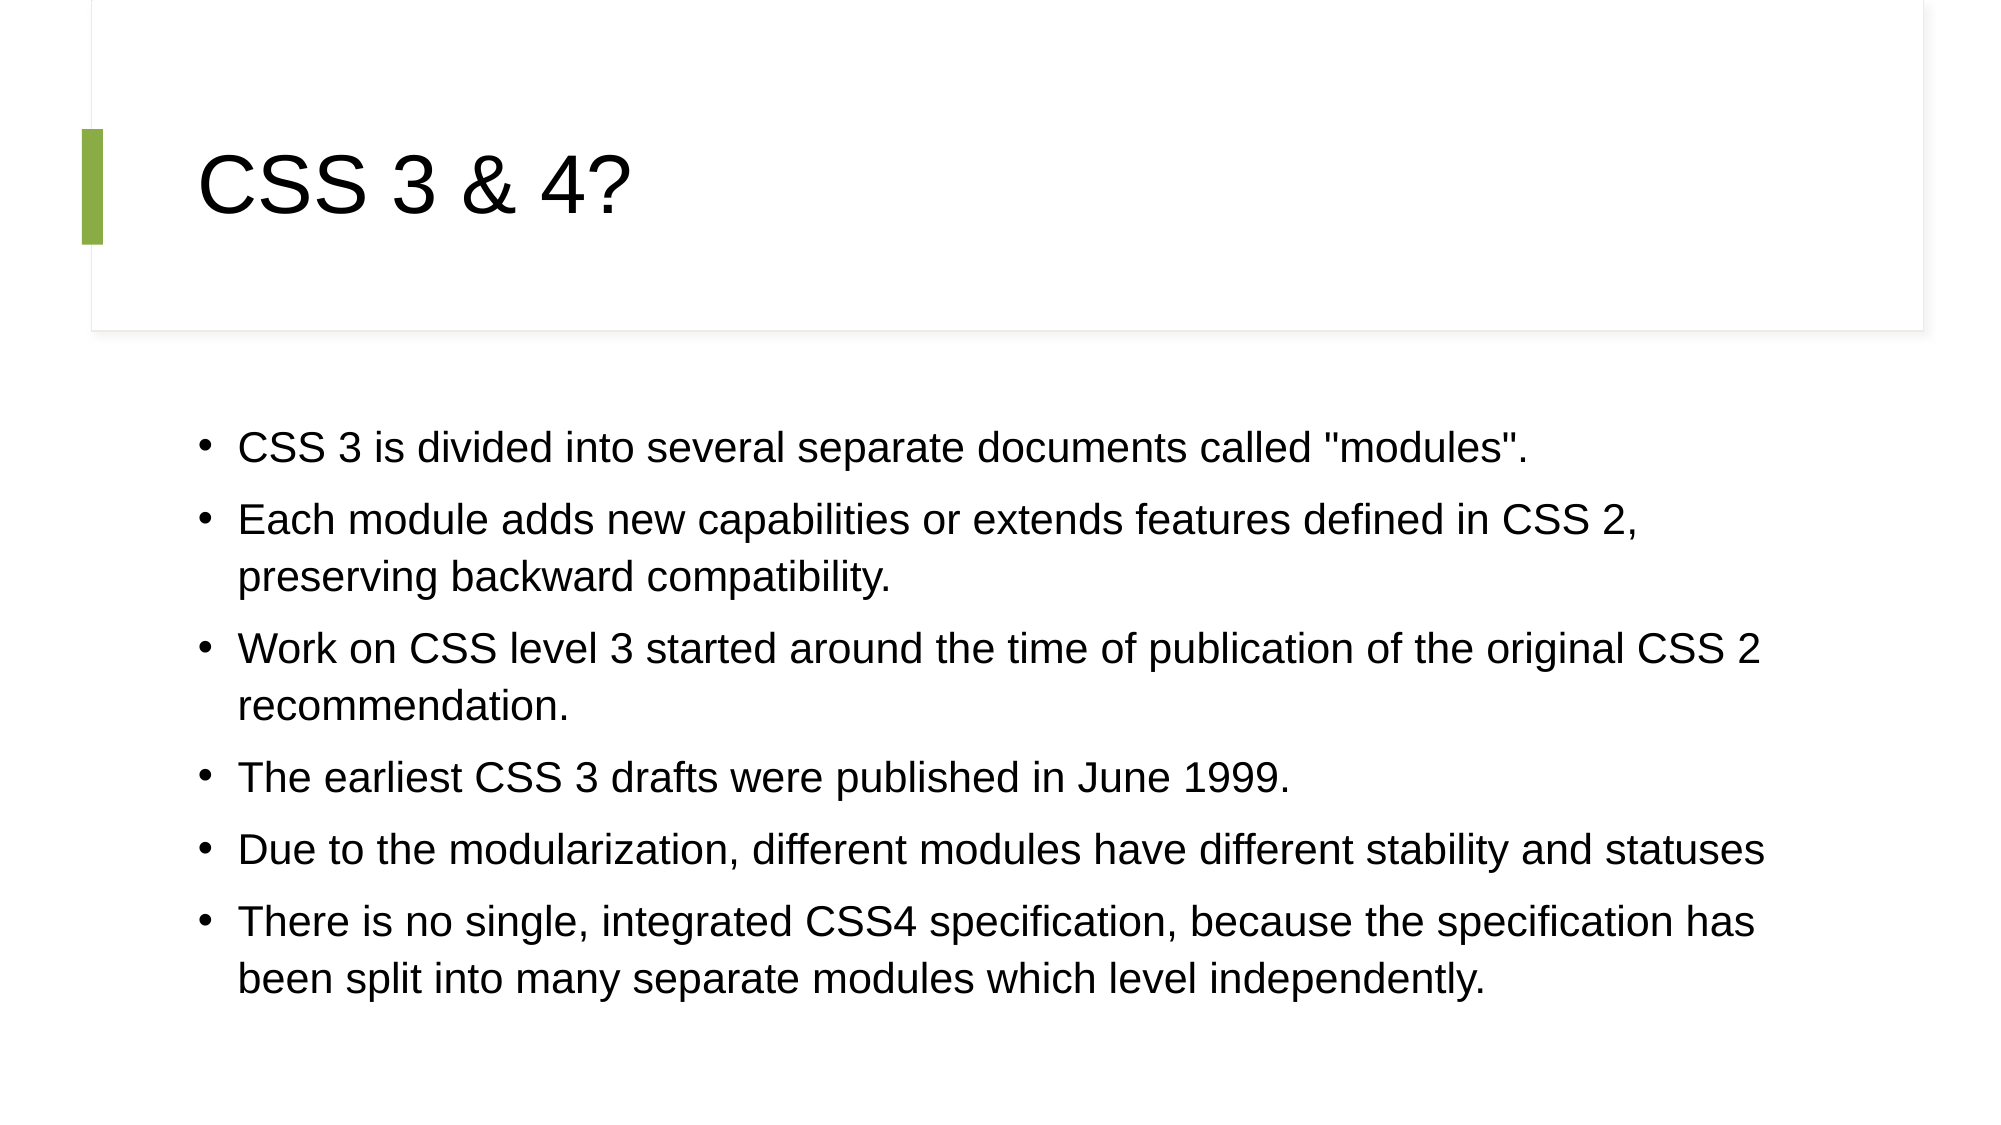

# CSS 3 & 4?
CSS 3 is divided into several separate documents called "modules".
Each module adds new capabilities or extends features defined in CSS 2, preserving backward compatibility.
Work on CSS level 3 started around the time of publication of the original CSS 2 recommendation.
The earliest CSS 3 drafts were published in June 1999.
Due to the modularization, different modules have different stability and statuses
There is no single, integrated CSS4 specification, because the specification has been split into many separate modules which level independently.